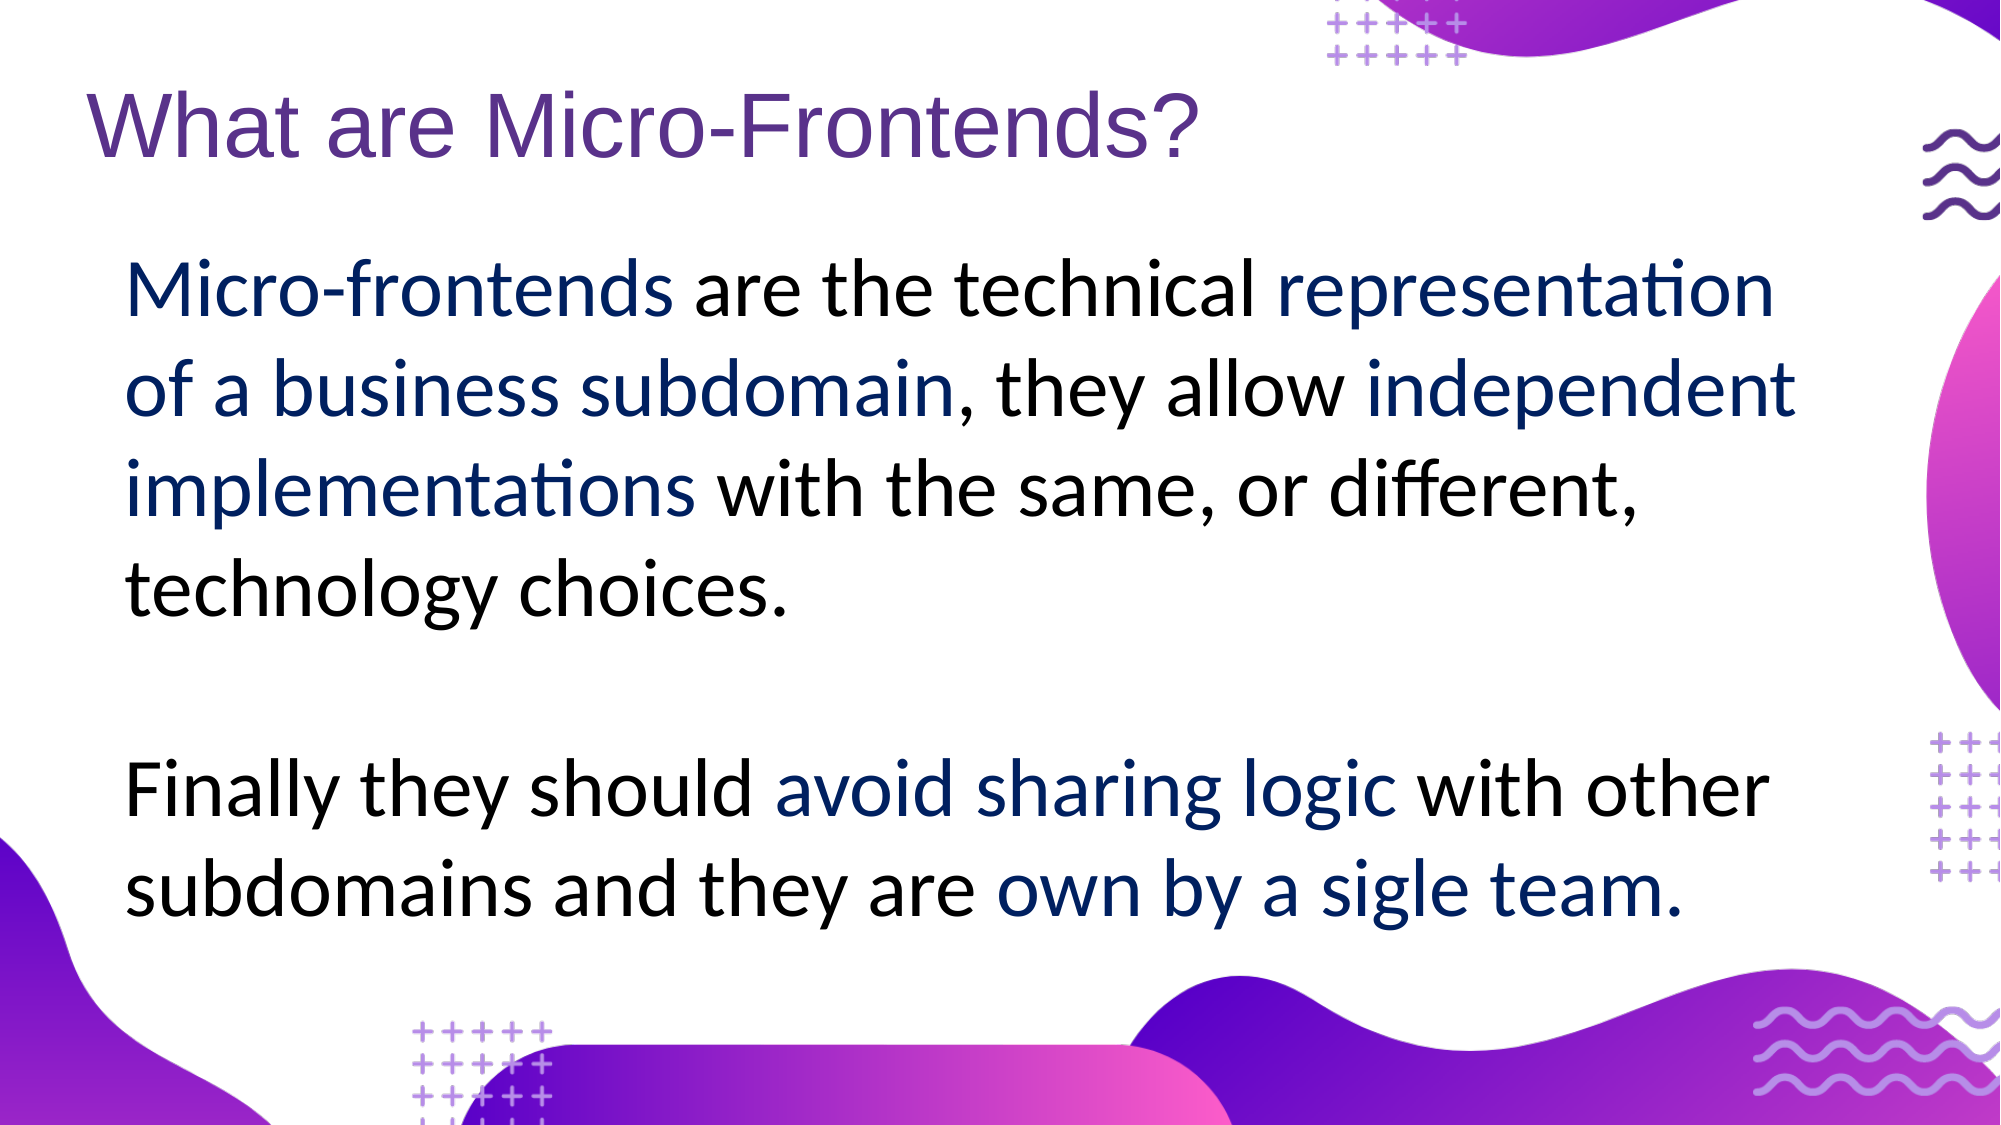

# What are Micro-Frontends?
Micro-frontends are the technical representation of a business subdomain, they allow independent implementations with the same, or different, technology choices.

Finally they should avoid sharing logic with other subdomains and they are own by a sigle team.